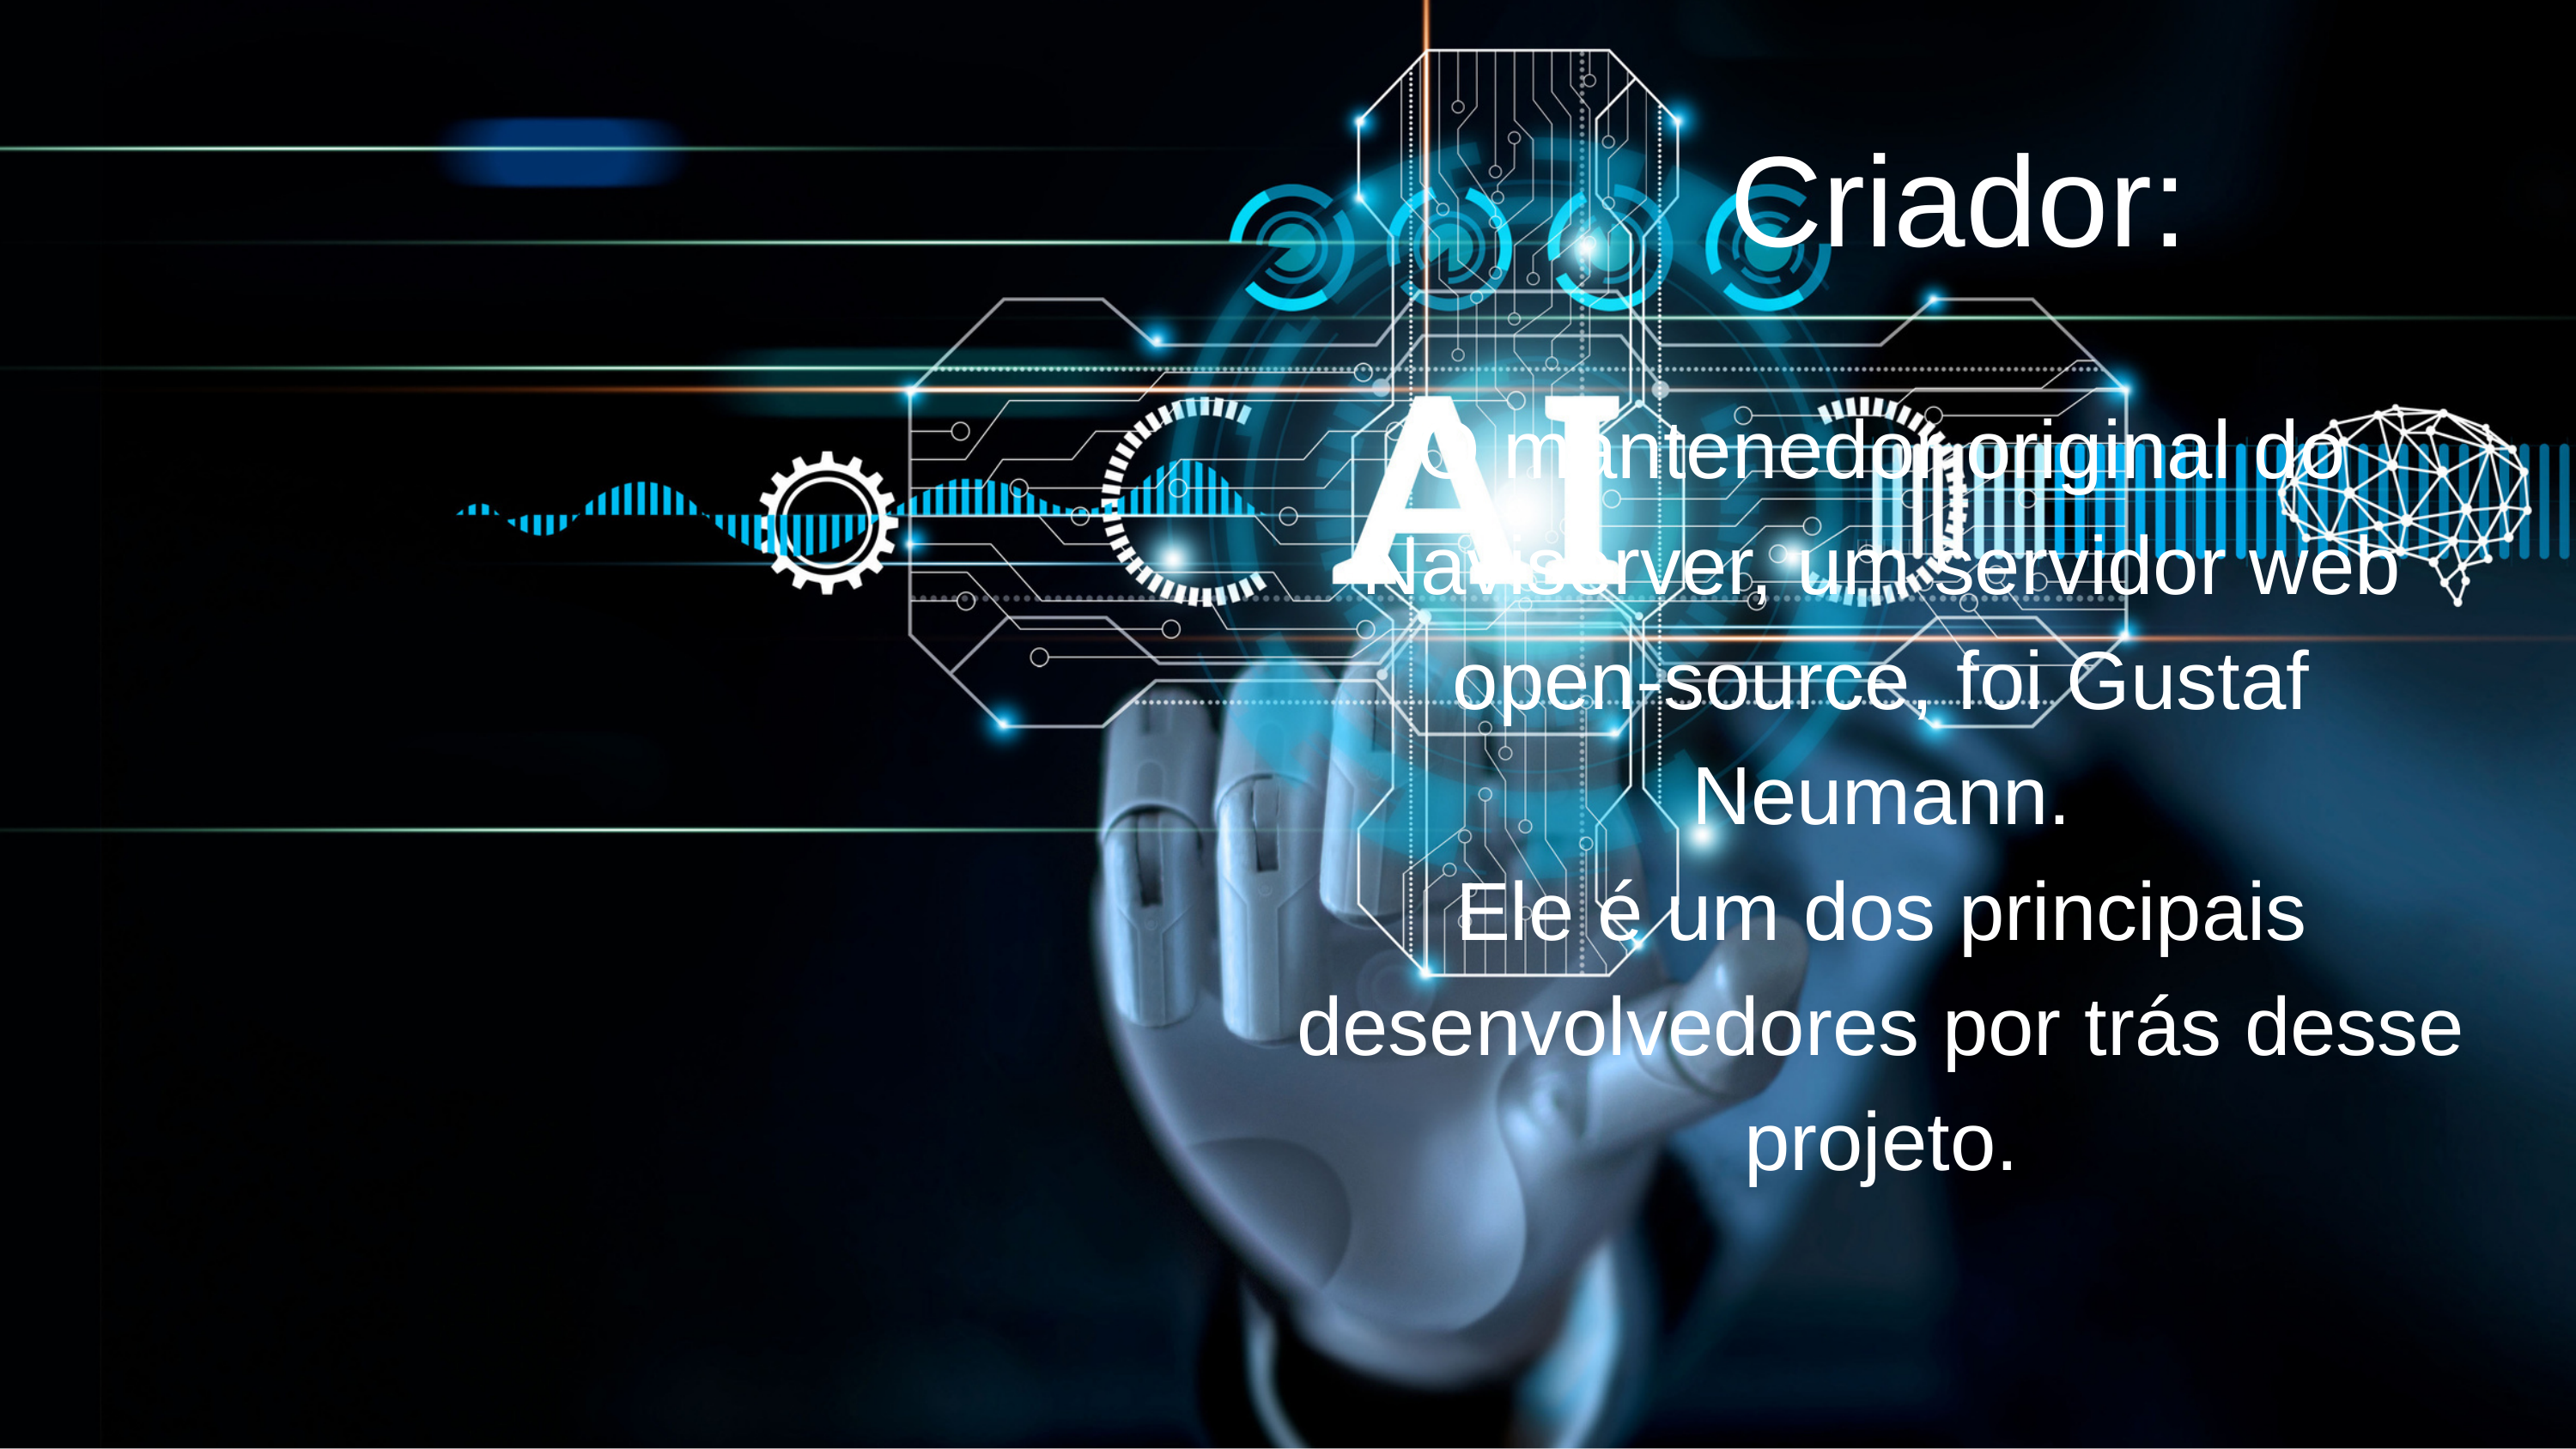

Criador:
O mantenedor original do Naviserver, um servidor web open-source, foi Gustaf Neumann.
Ele é um dos principais desenvolvedores por trás desse projeto.